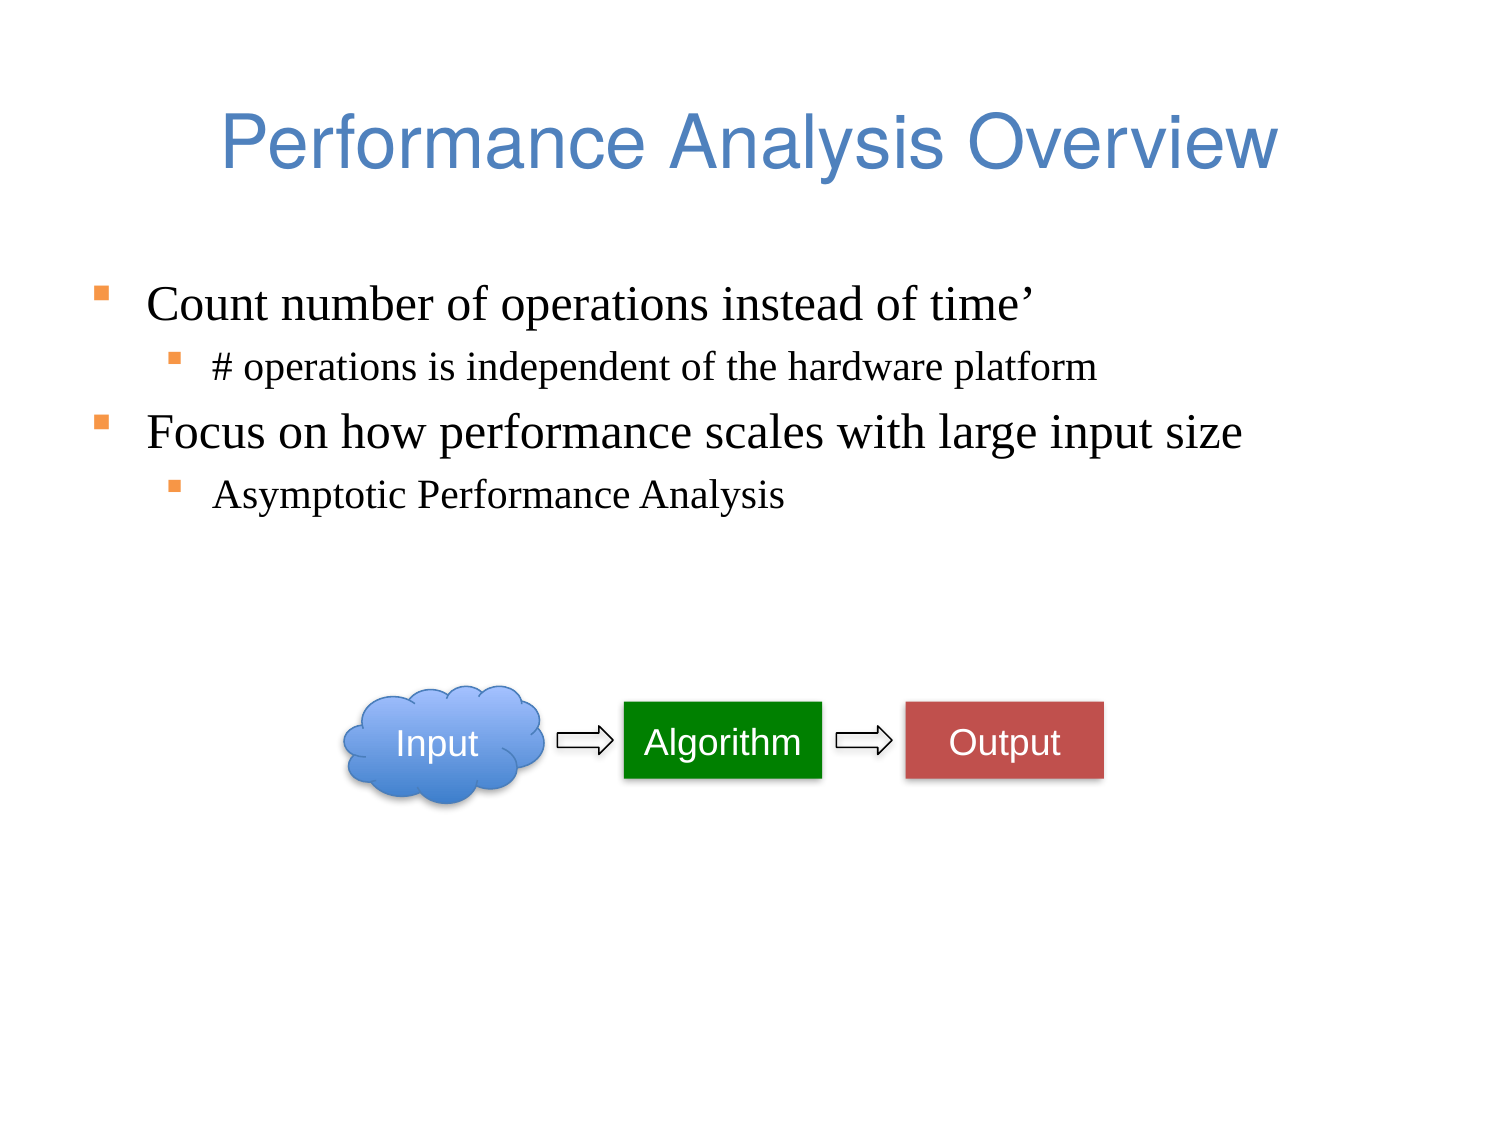

# Performance Analysis Overview
Count number of operations instead of time’
# operations is independent of the hardware platform
Focus on how performance scales with large input size
Asymptotic Performance Analysis

Input
Algorithm
Output